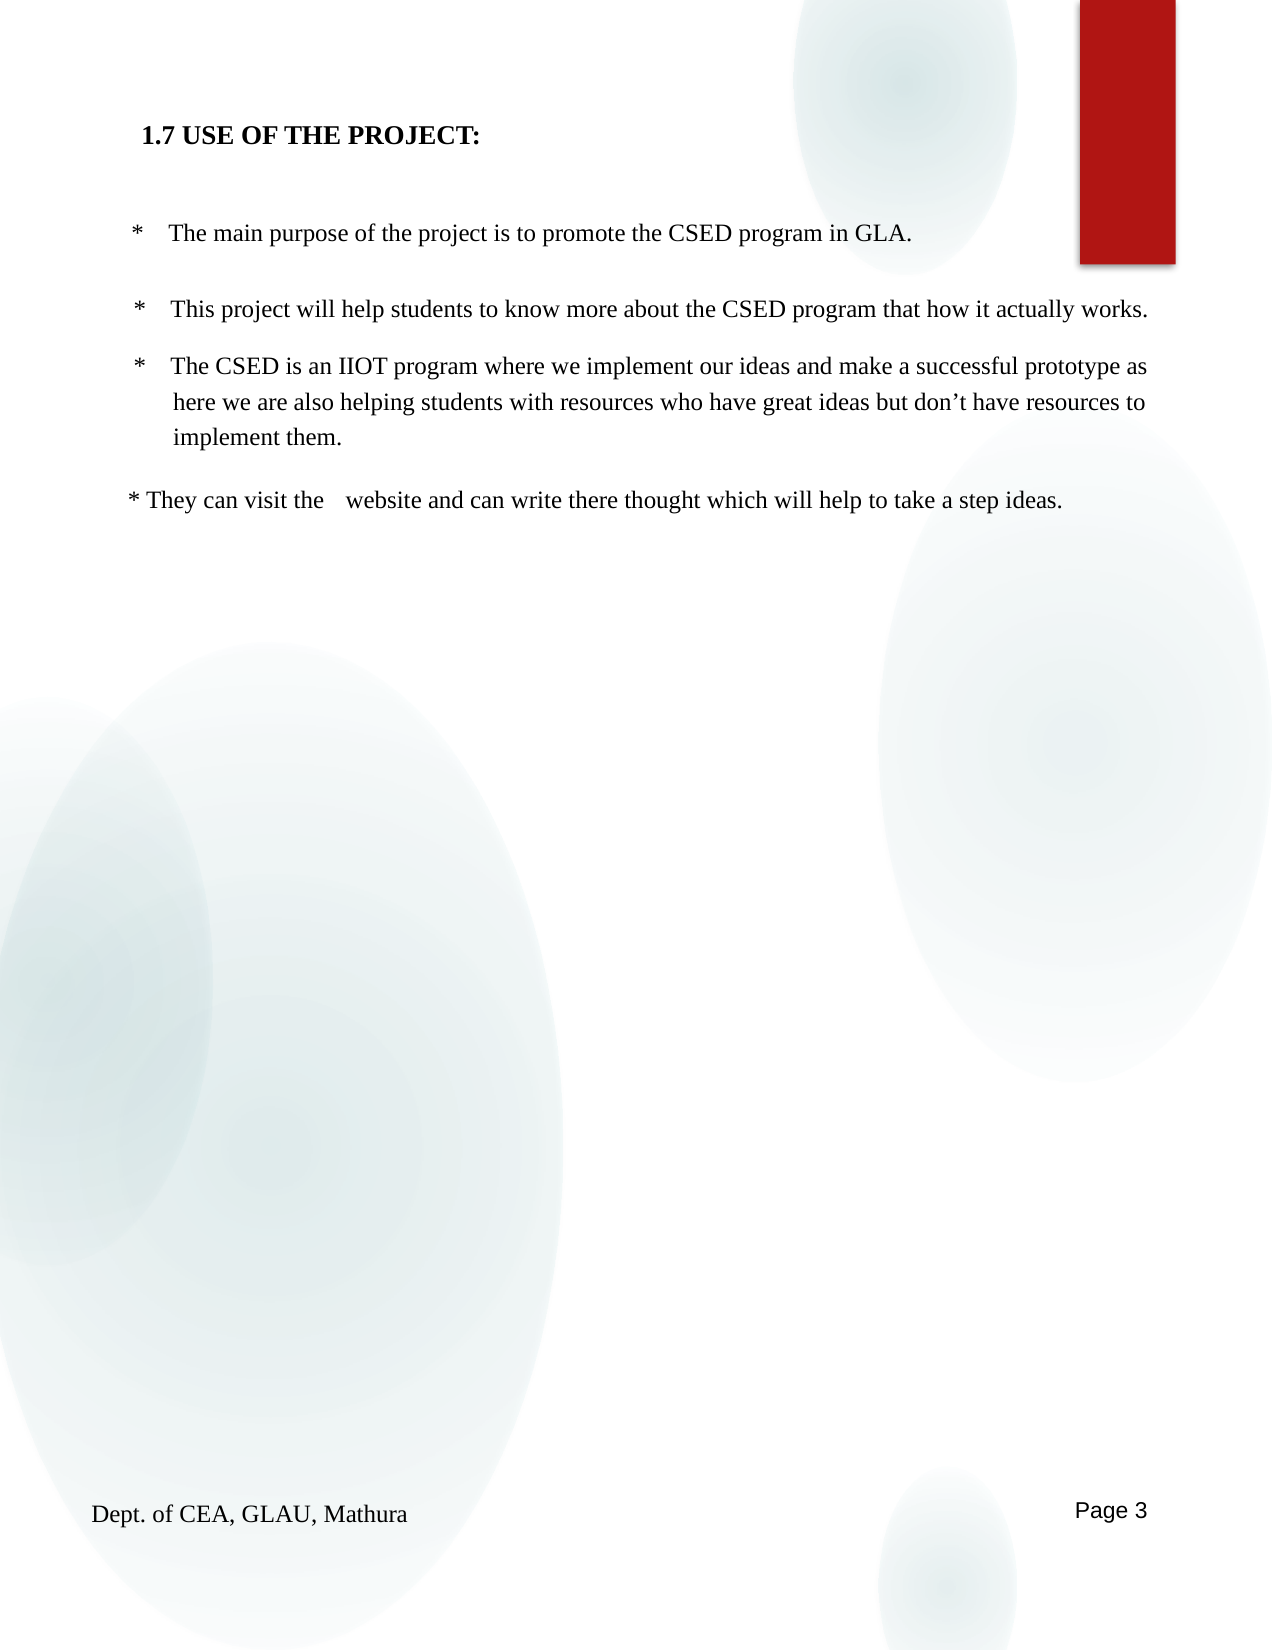

1.7 USE OF THE PROJECT:
*    The main purpose of the project is to promote the CSED program in GLA.
*    This project will help students to know more about the CSED program that how it actually works.
*    The CSED is an IIOT program where we implement our ideas and make a successful prototype as here we are also helping students with resources who have great ideas but don’t have resources to implement them.
* They can visit the
website and can write there thought which will help to take a step ideas.
Page 3
Dept. of CEA, GLAU, Mathura